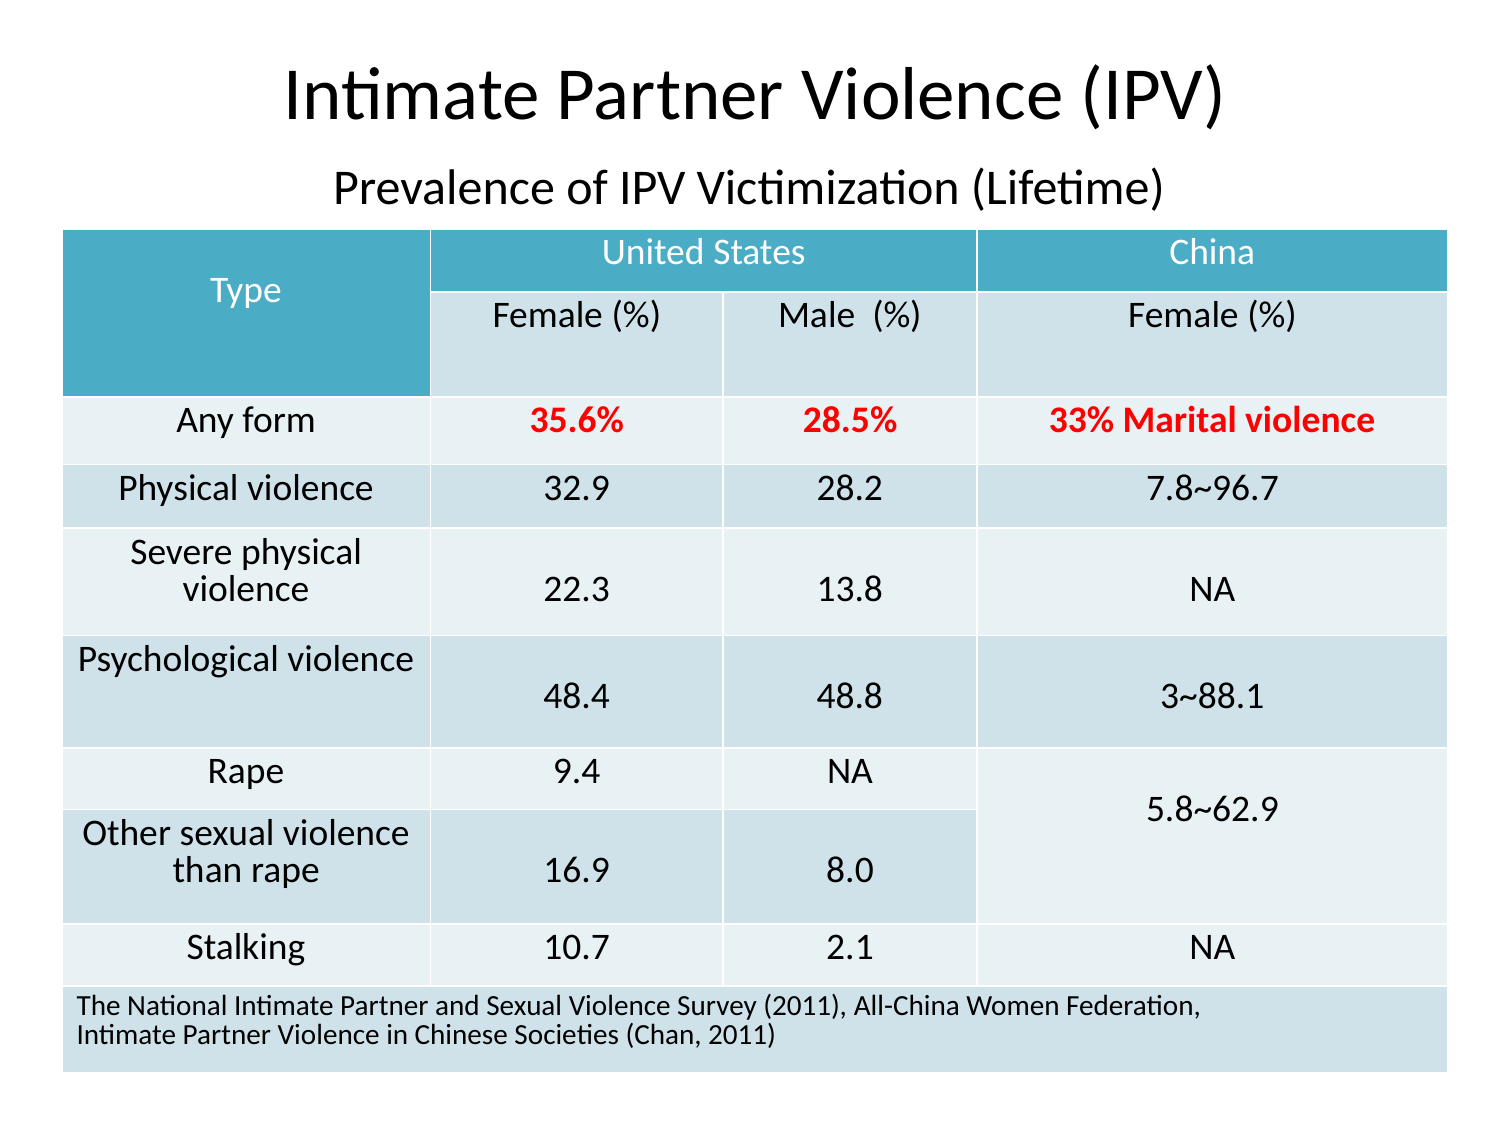

Intimate Partner Violence (IPV)
Prevalence of IPV Victimization (Lifetime)
| Type | United States |  | China |
| --- | --- | --- | --- |
|  | Female (%) | Male (%) | Female (%) |
| Any form | 35.6% | 28.5% | 33% Marital violence |
| Physical violence | 32.9 | 28.2 | 7.8~96.7 |
| Severe physical violence | 22.3 | 13.8 | NA |
| Psychological violence | 48.4 | 48.8 | 3~88.1 |
| Rape | 9.4 | NA | 5.8~62.9 |
| Other sexual violence than rape | 16.9 | 8.0 |  |
| Stalking | 10.7 | 2.1 | NA |
| The National Intimate Partner and Sexual Violence Survey (2011), All-China Women Federation, Intimate Partner Violence in Chinese Societies (Chan, 2011) |  |  |  |